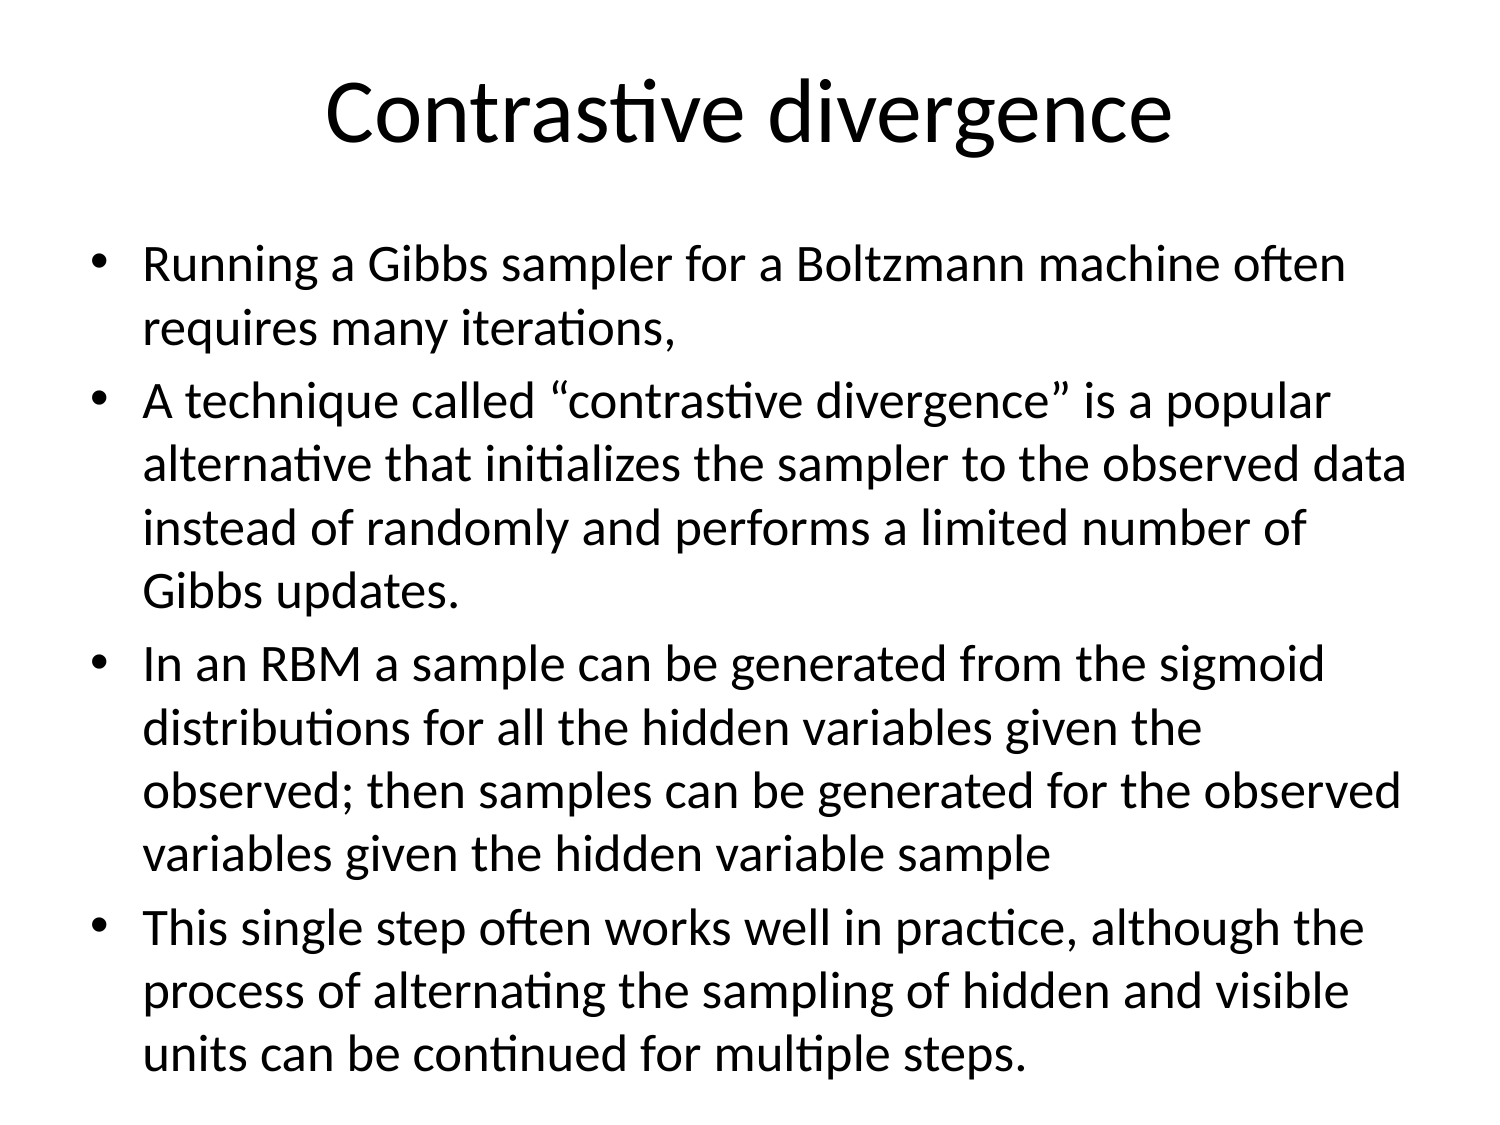

# Contrastive divergence
Running a Gibbs sampler for a Boltzmann machine often requires many iterations,
A technique called “contrastive divergence” is a popular alternative that initializes the sampler to the observed data instead of randomly and performs a limited number of Gibbs updates.
In an RBM a sample can be generated from the sigmoid distributions for all the hidden variables given the observed; then samples can be generated for the observed variables given the hidden variable sample
This single step often works well in practice, although the process of alternating the sampling of hidden and visible units can be continued for multiple steps.